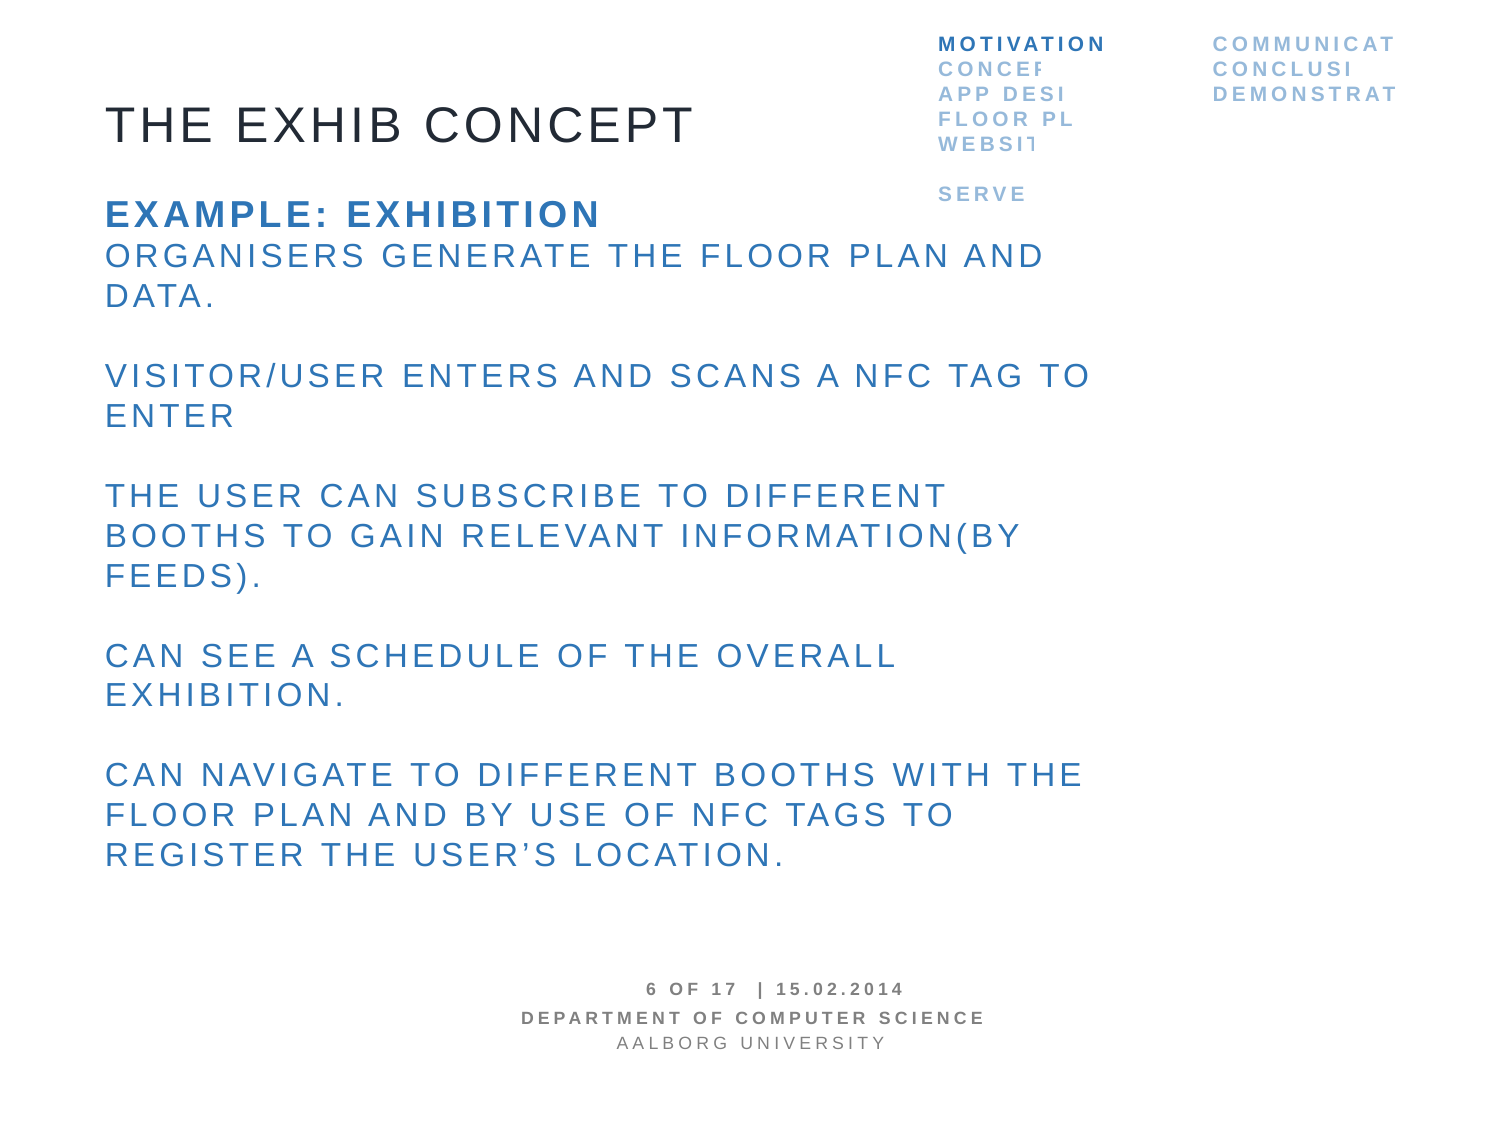

Motivation
concept
App design
Floor plan
Website

Server communication
conclusion
demonstration

The exhib Concept
Example: Exhibition
Organisers generate the floor plan and data.

Visitor/user enters and scans a NFC tag to enter

The user can subscribe to different booths to gain relevant information(by feeds).

Can see a schedule of the overall exhibition.

Can navigate to different booths with the floor plan and by use of NFC tags to register the user’s location.

6 OF 17  | 15.02.2014
Department of computer science
AALBORG UNIVERSITy